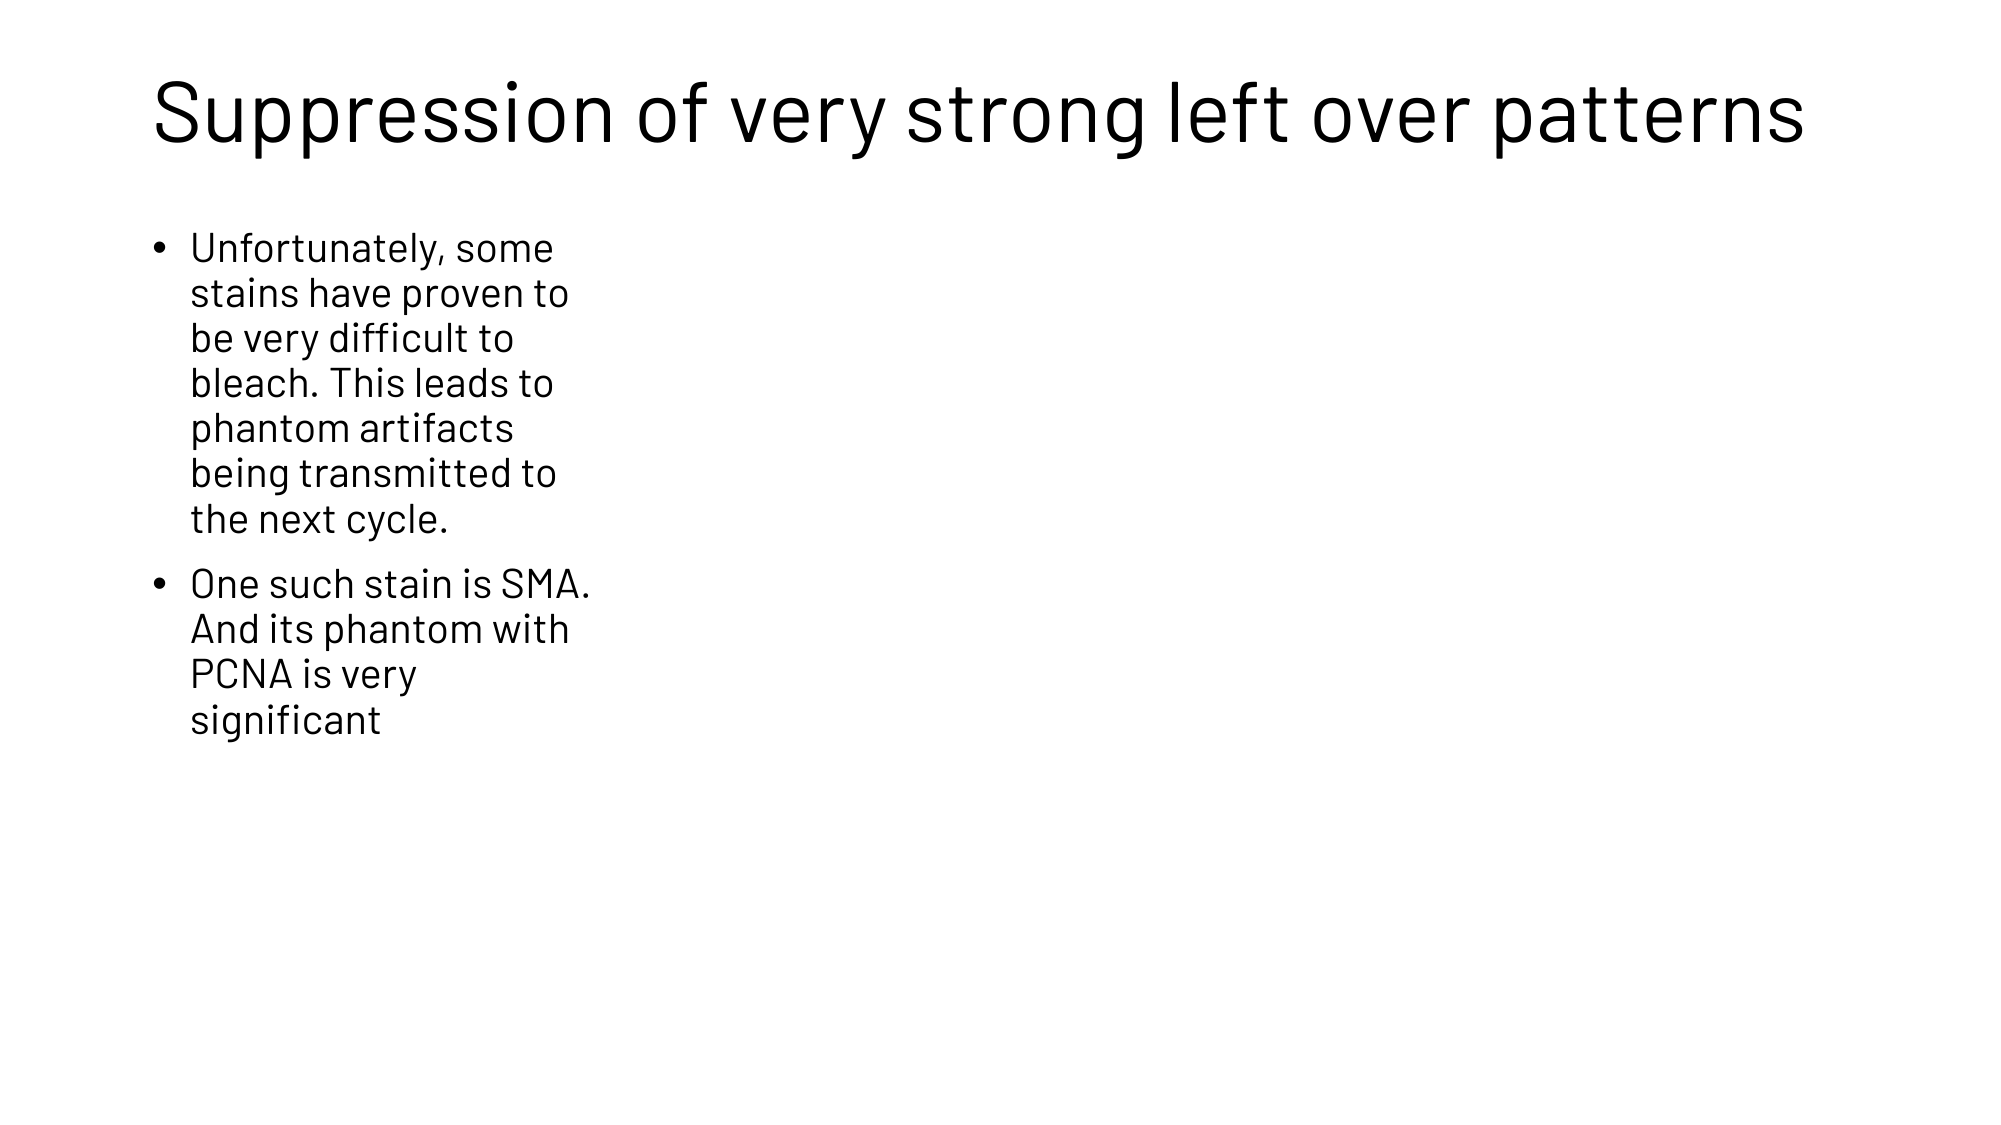

# Suppression of very strong left over patterns
Unfortunately, some stains have proven to be very difficult to bleach. This leads to phantom artifacts being transmitted to the next cycle.
One such stain is SMA. And its phantom with PCNA is very significant